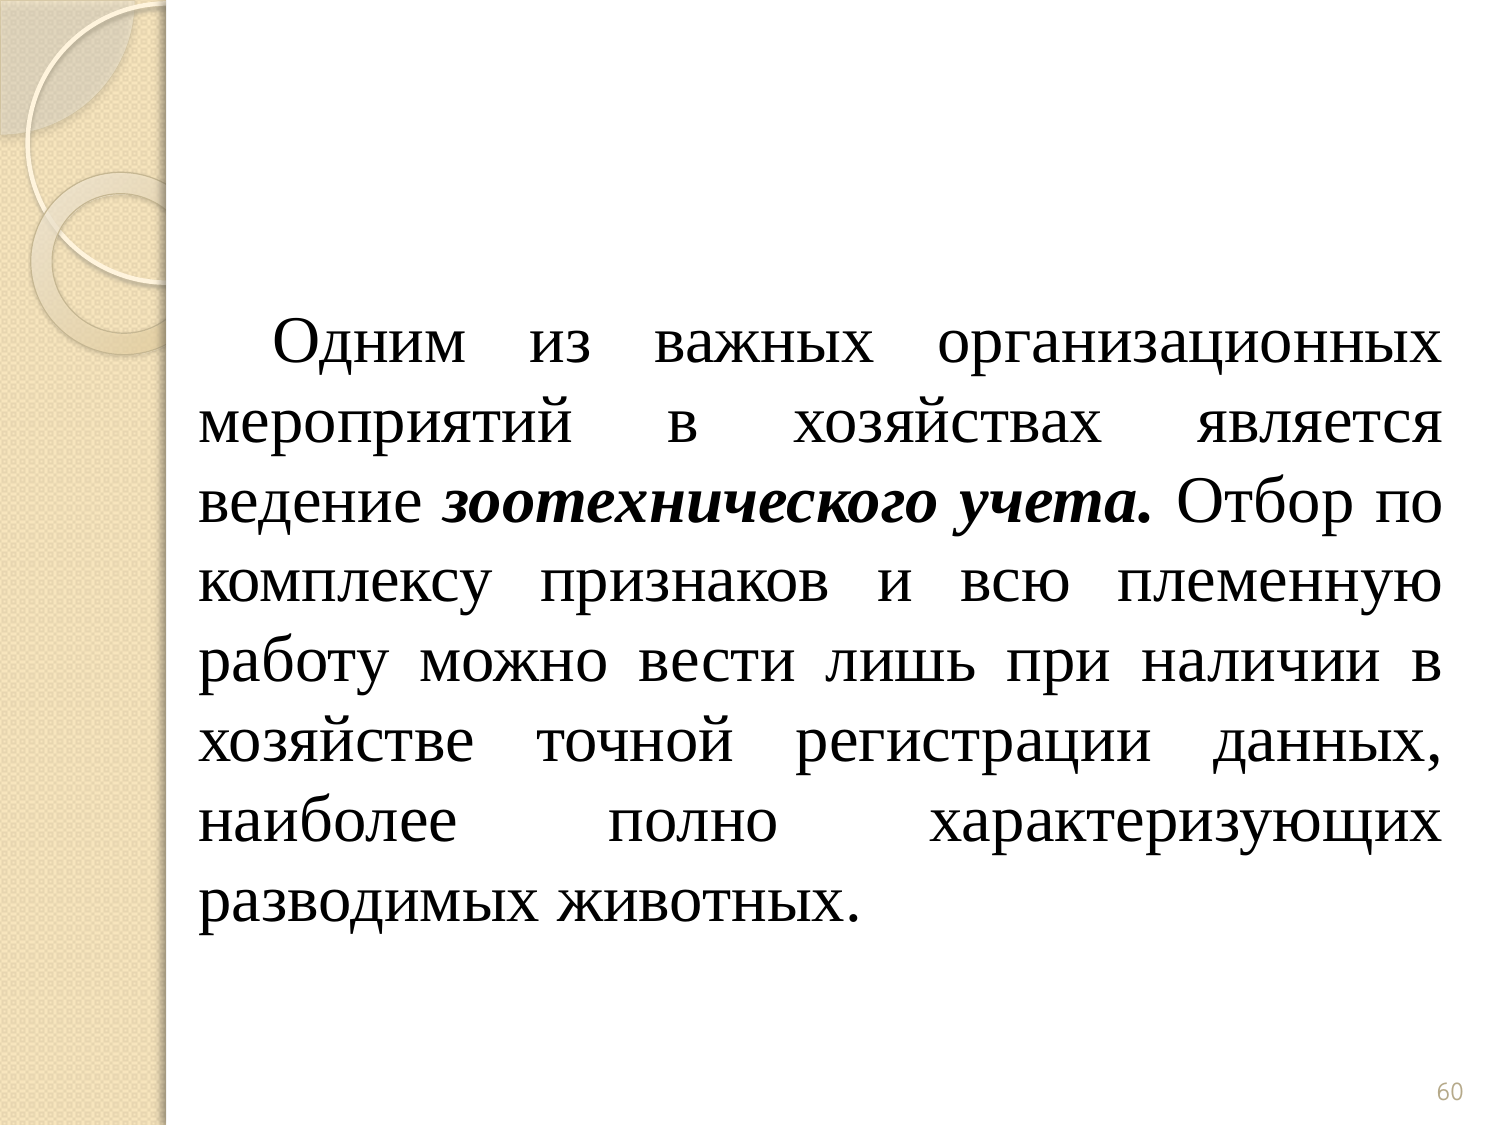

Одним из важных организационных мероприятий в хозяйствах является ведение зоотехнического учета. Отбор по комплексу признаков и всю племенную работу можно вести лишь при наличии в хозяйстве точной регистрации данных, наиболее полно характеризующих разводимых животных.
60